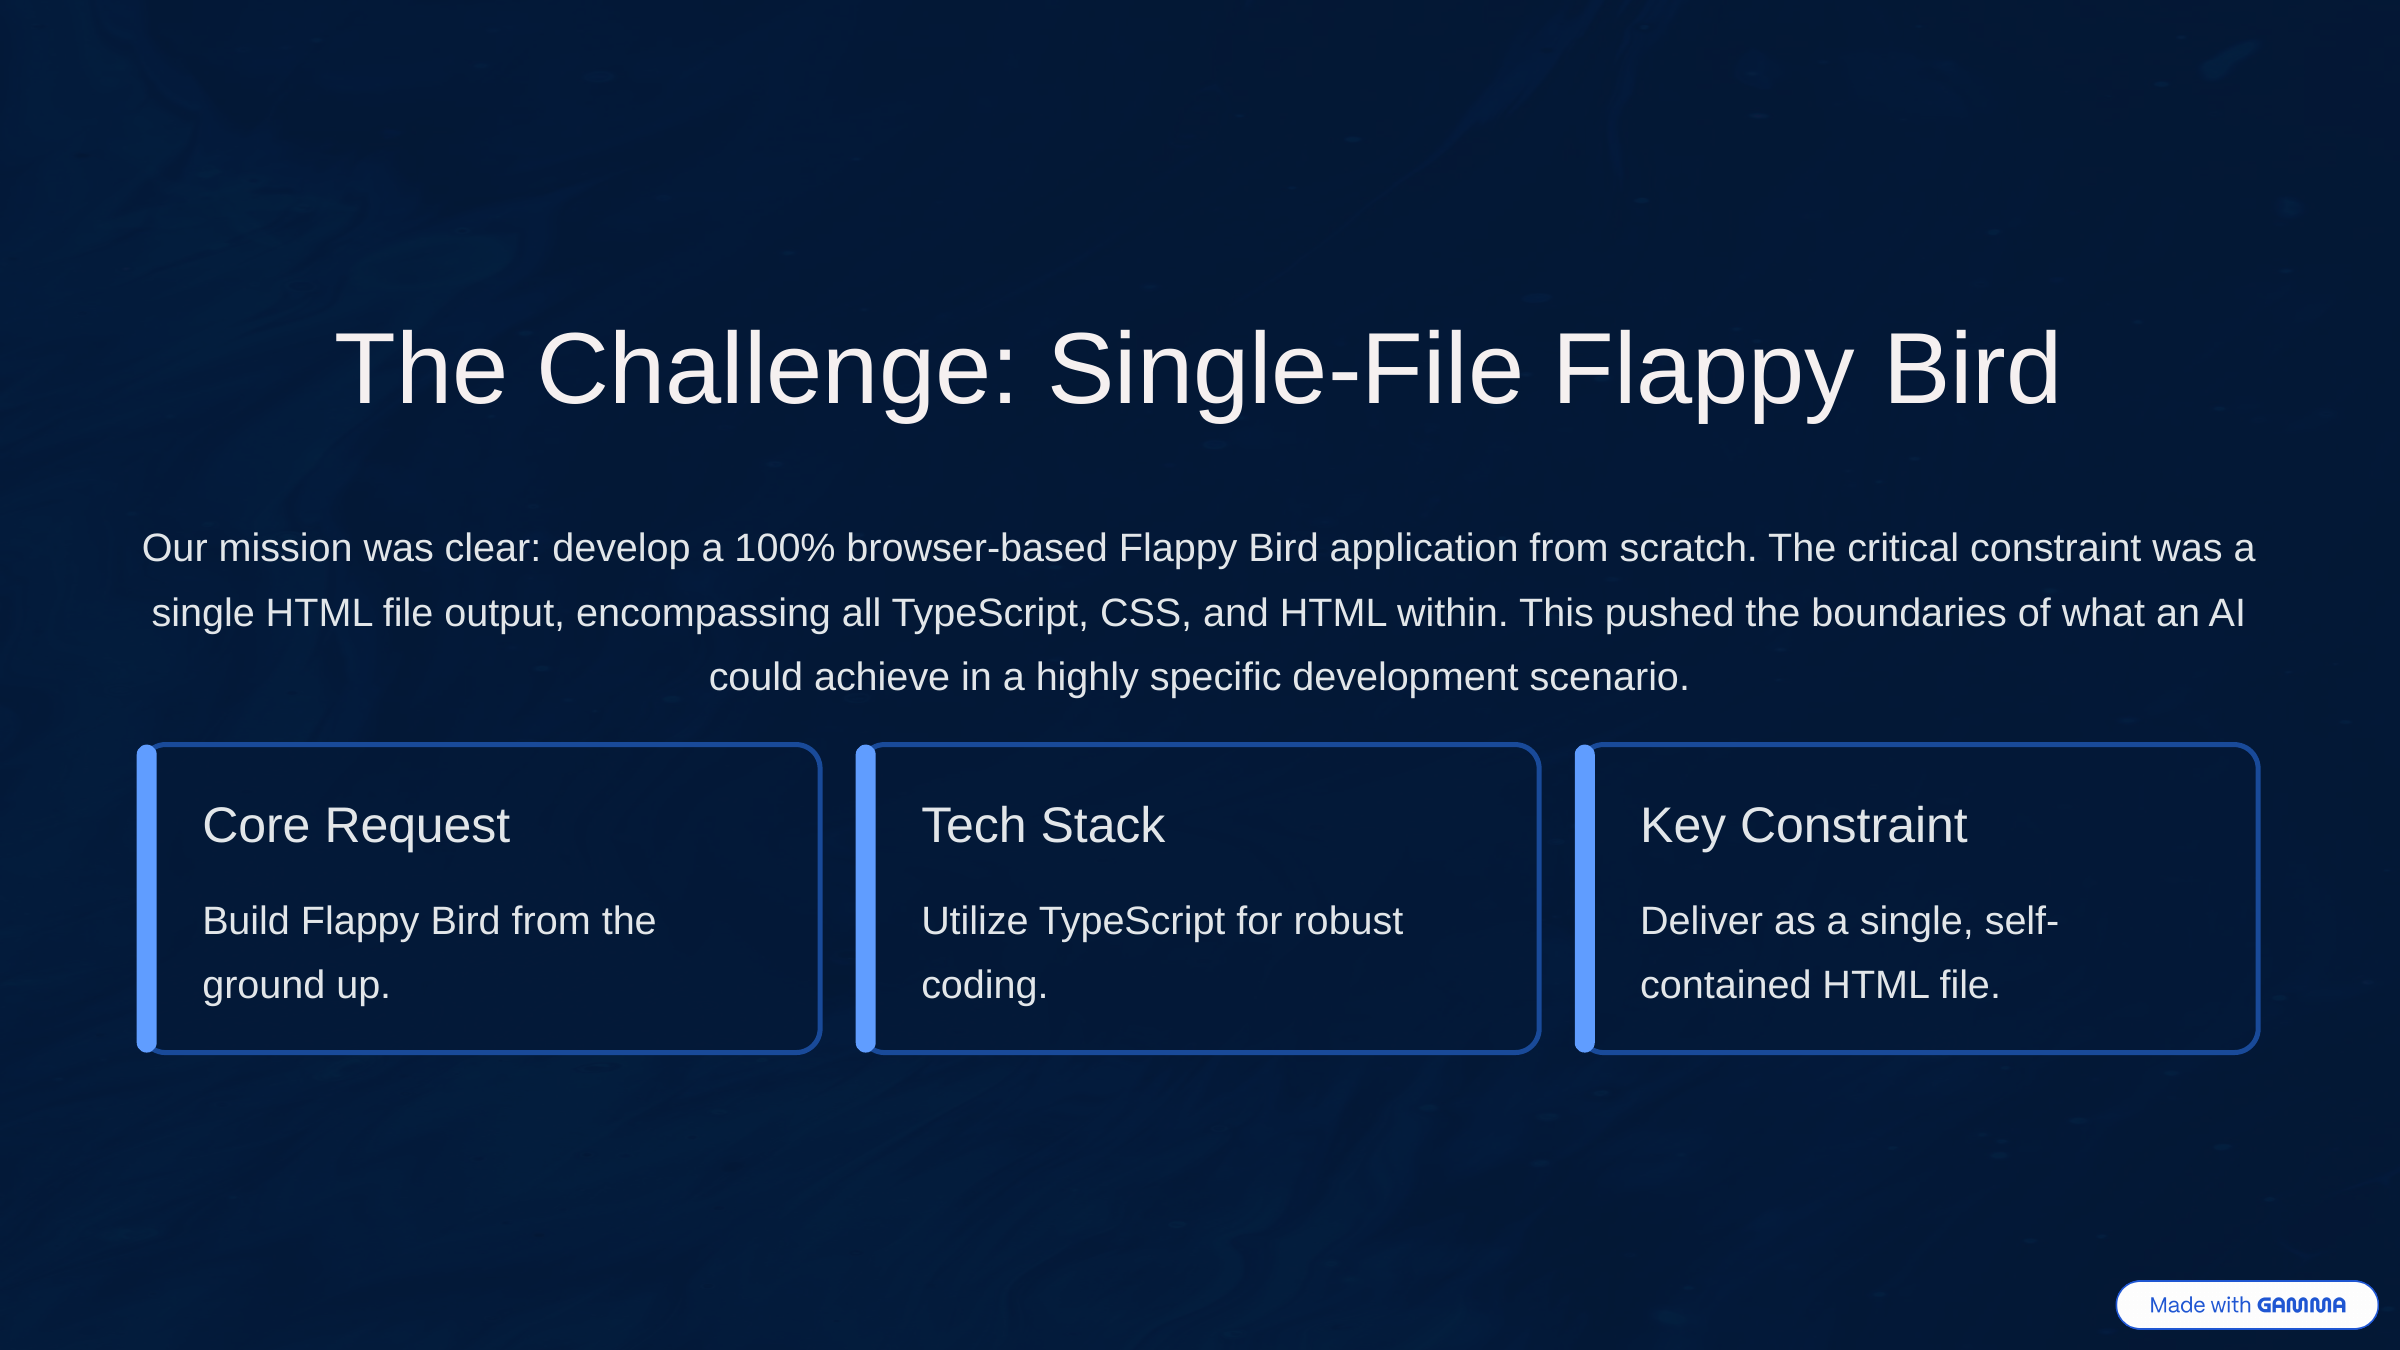

The Challenge: Single-File Flappy Bird
Our mission was clear: develop a 100% browser-based Flappy Bird application from scratch. The critical constraint was a single HTML file output, encompassing all TypeScript, CSS, and HTML within. This pushed the boundaries of what an AI could achieve in a highly specific development scenario.

Core Request
Tech Stack
Key Constraint
Build Flappy Bird from the ground up.
Utilize TypeScript for robust coding.
Deliver as a single, self-contained HTML file.